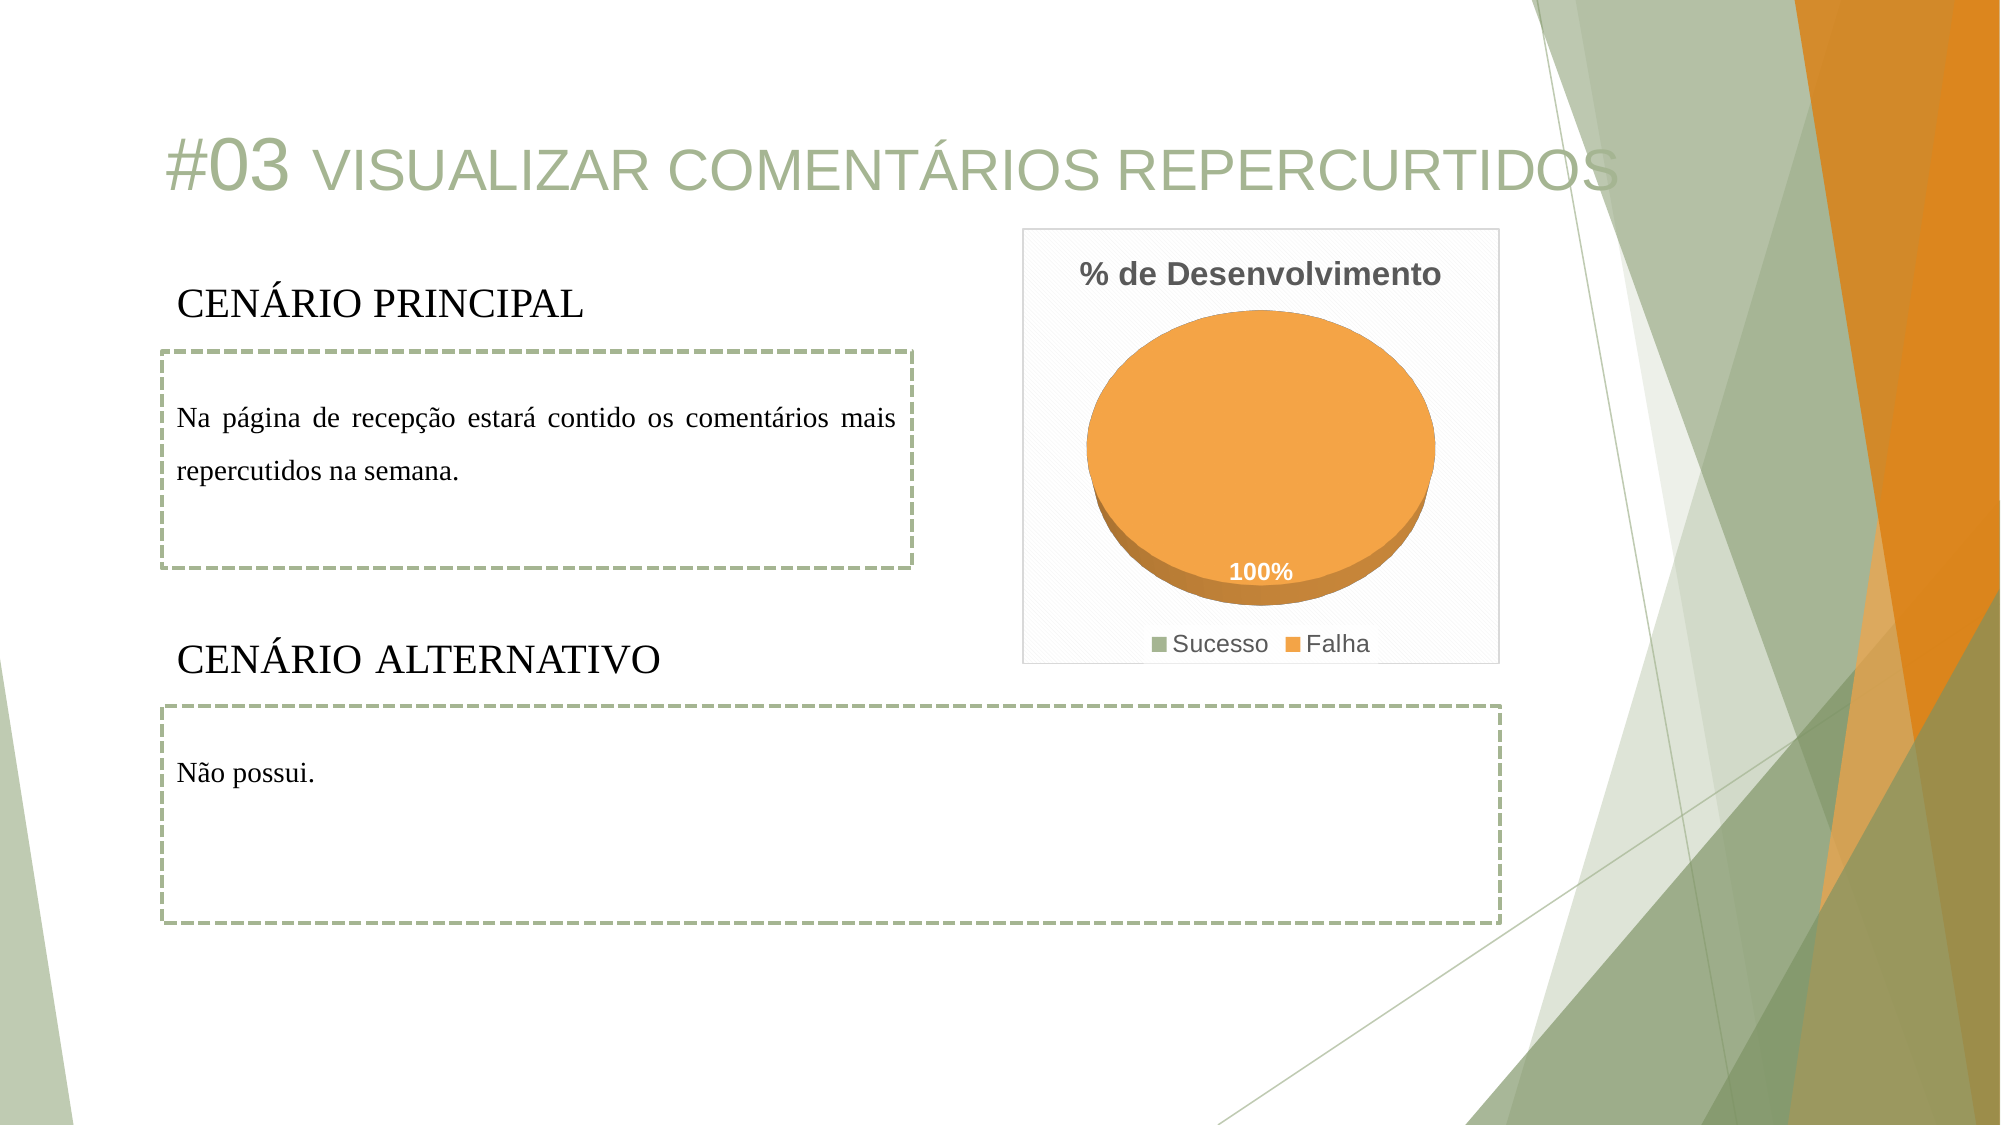

#03 VISUALIZAR COMENTÁRIOS REPERCURTIDOS

[unsupported chart]

CENÁRIO PRINCIPAL
Na página de recepção estará contido os comentários mais repercutidos na semana.

CENÁRIO ALTERNATIVO
Não possui.